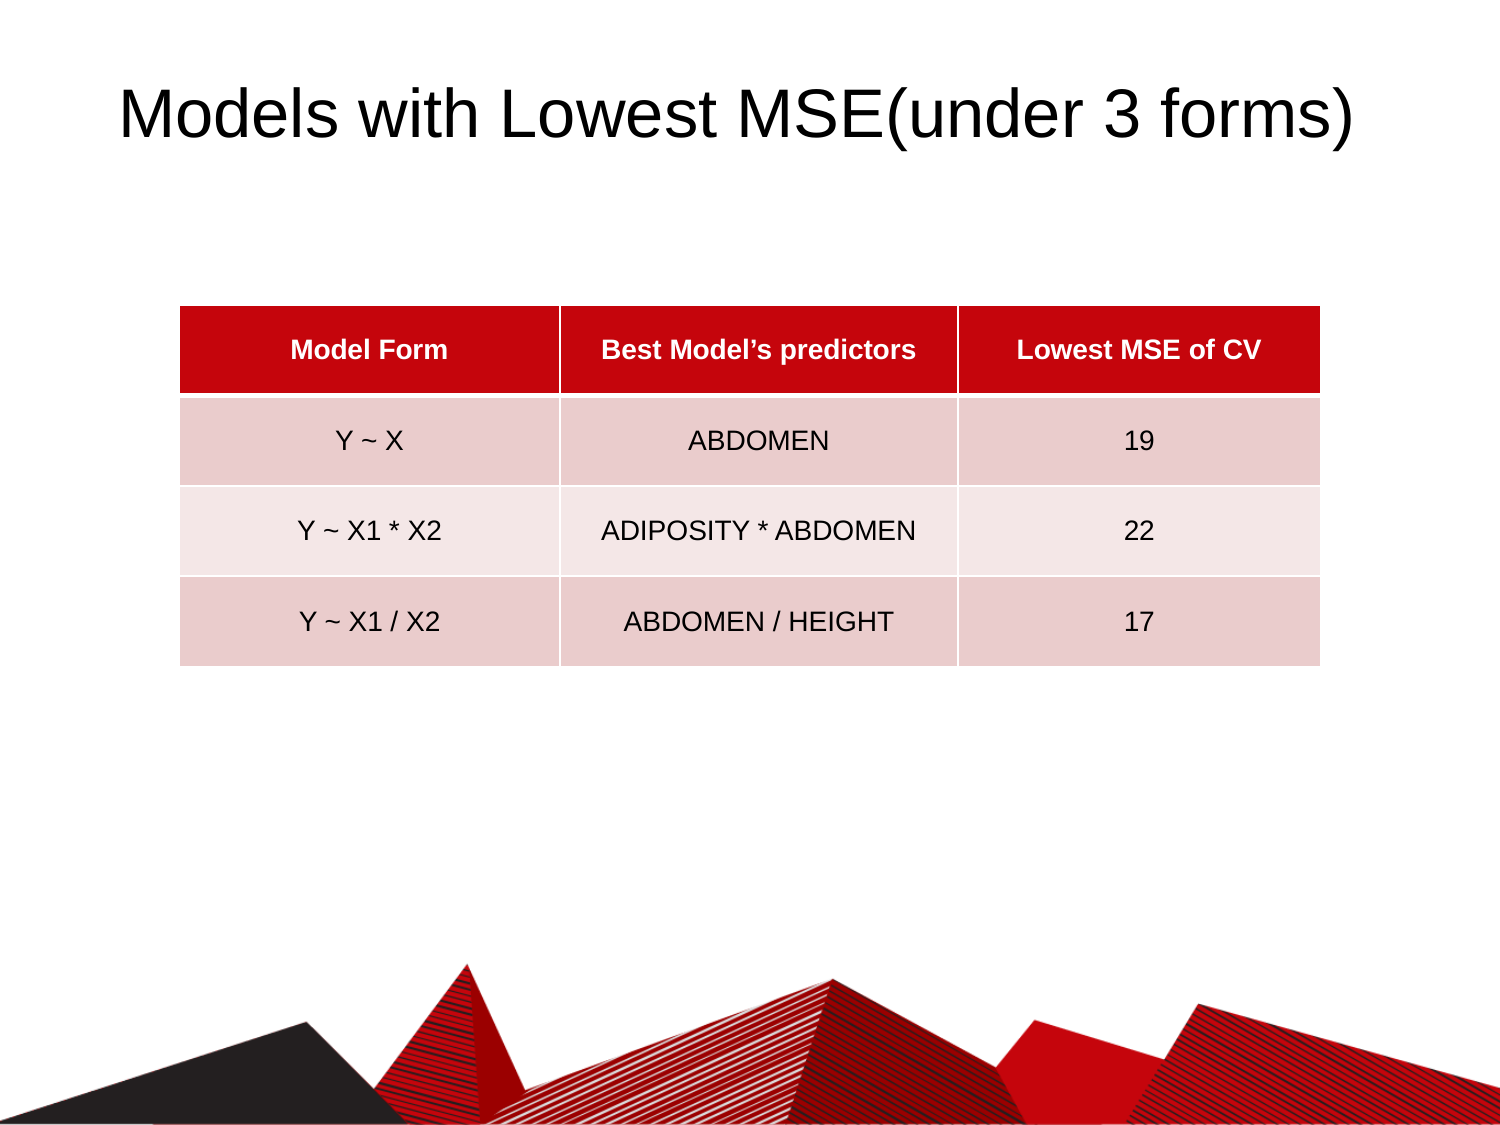

# Models with Lowest MSE(under 3 forms)
| Model Form | Best Model’s predictors | Lowest MSE of CV |
| --- | --- | --- |
| Y ~ X | ABDOMEN | 19 |
| Y ~ X1 \* X2 | ADIPOSITY \* ABDOMEN | 22 |
| Y ~ X1 / X2 | ABDOMEN / HEIGHT | 17 |